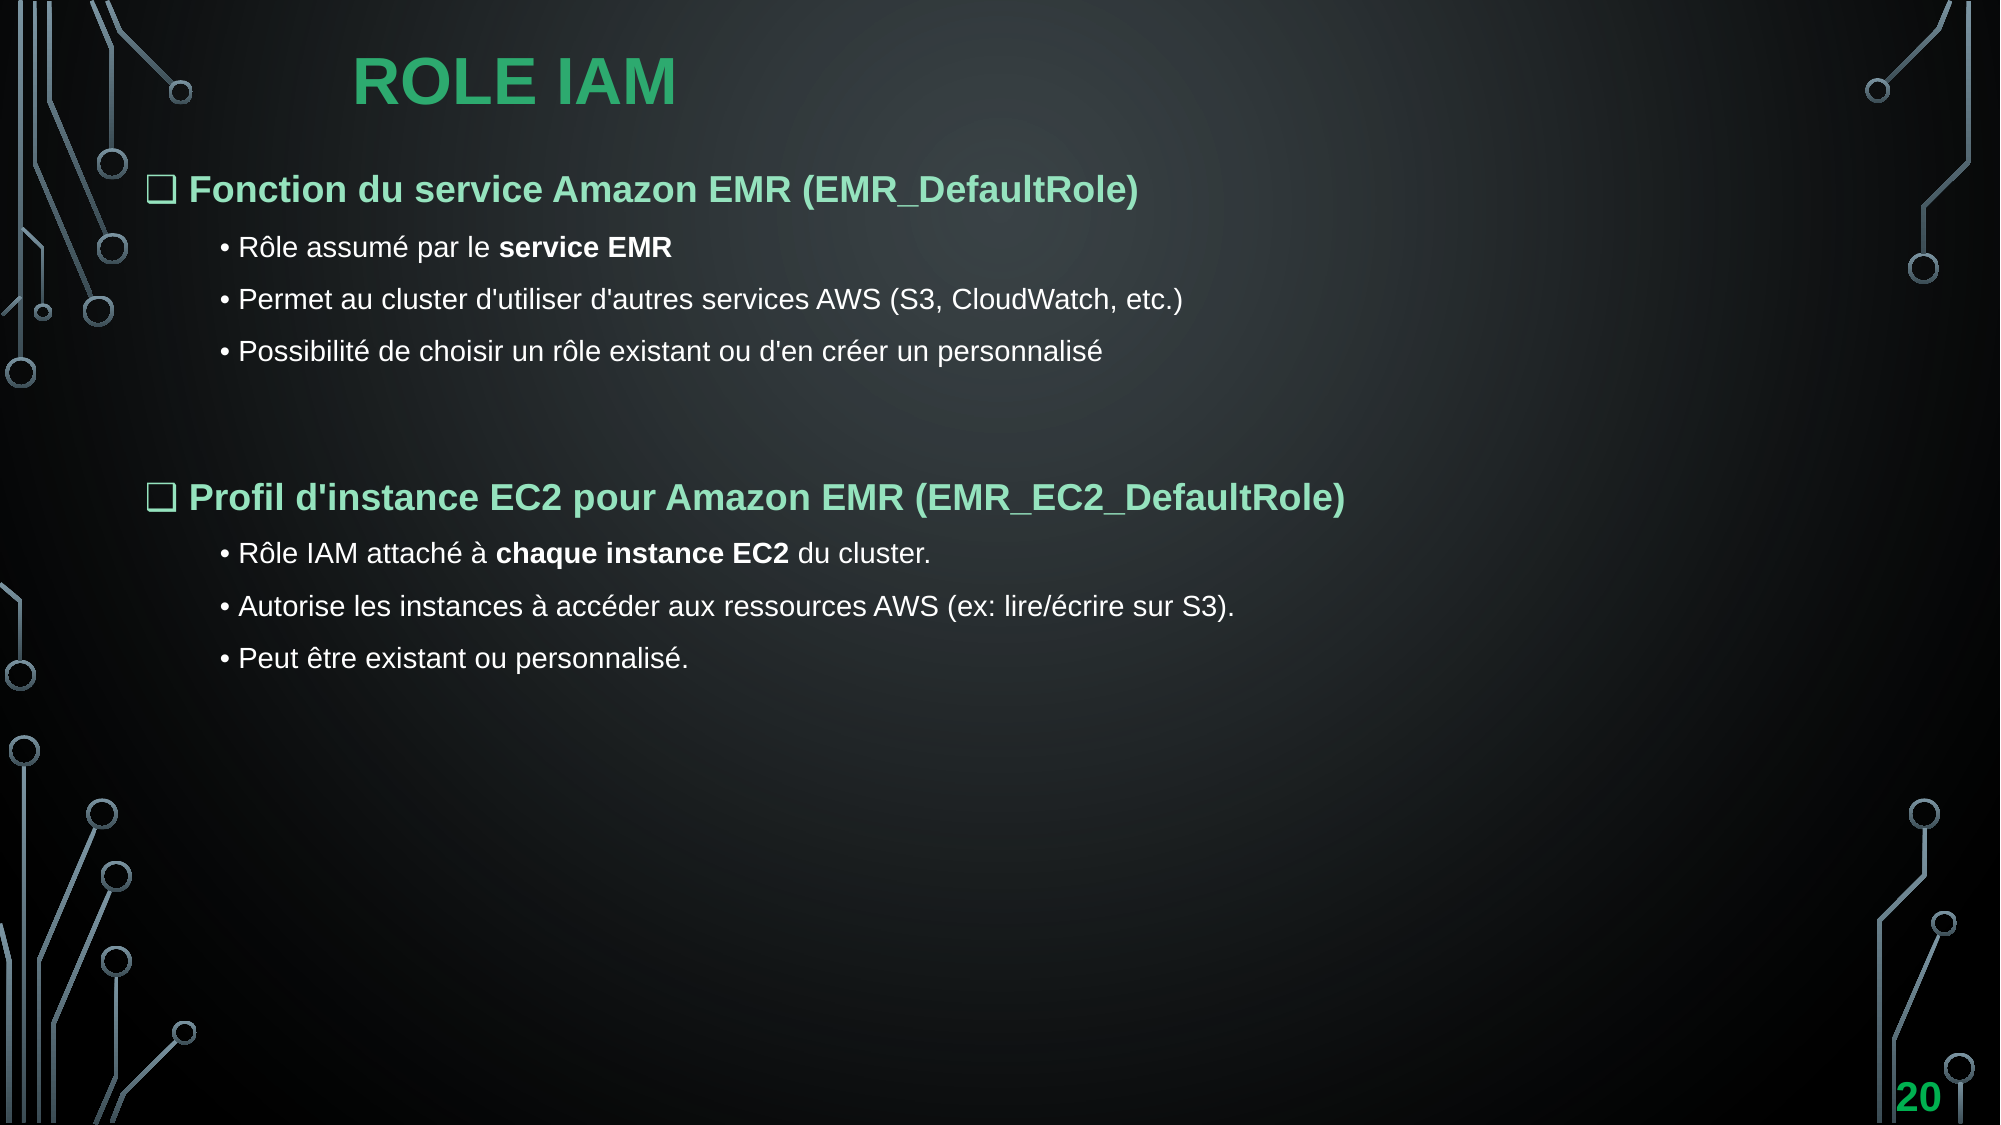

# Role IAM
❑ Fonction du service Amazon EMR (EMR_DefaultRole)
• Rôle assumé par le service EMR
• Permet au cluster d'utiliser d'autres services AWS (S3, CloudWatch, etc.)
• Possibilité de choisir un rôle existant ou d'en créer un personnalisé

❑ Profil d'instance EC2 pour Amazon EMR (EMR_EC2_DefaultRole)
• Rôle IAM attaché à chaque instance EC2 du cluster.
• Autorise les instances à accéder aux ressources AWS (ex: lire/écrire sur S3).
• Peut être existant ou personnalisé.
20